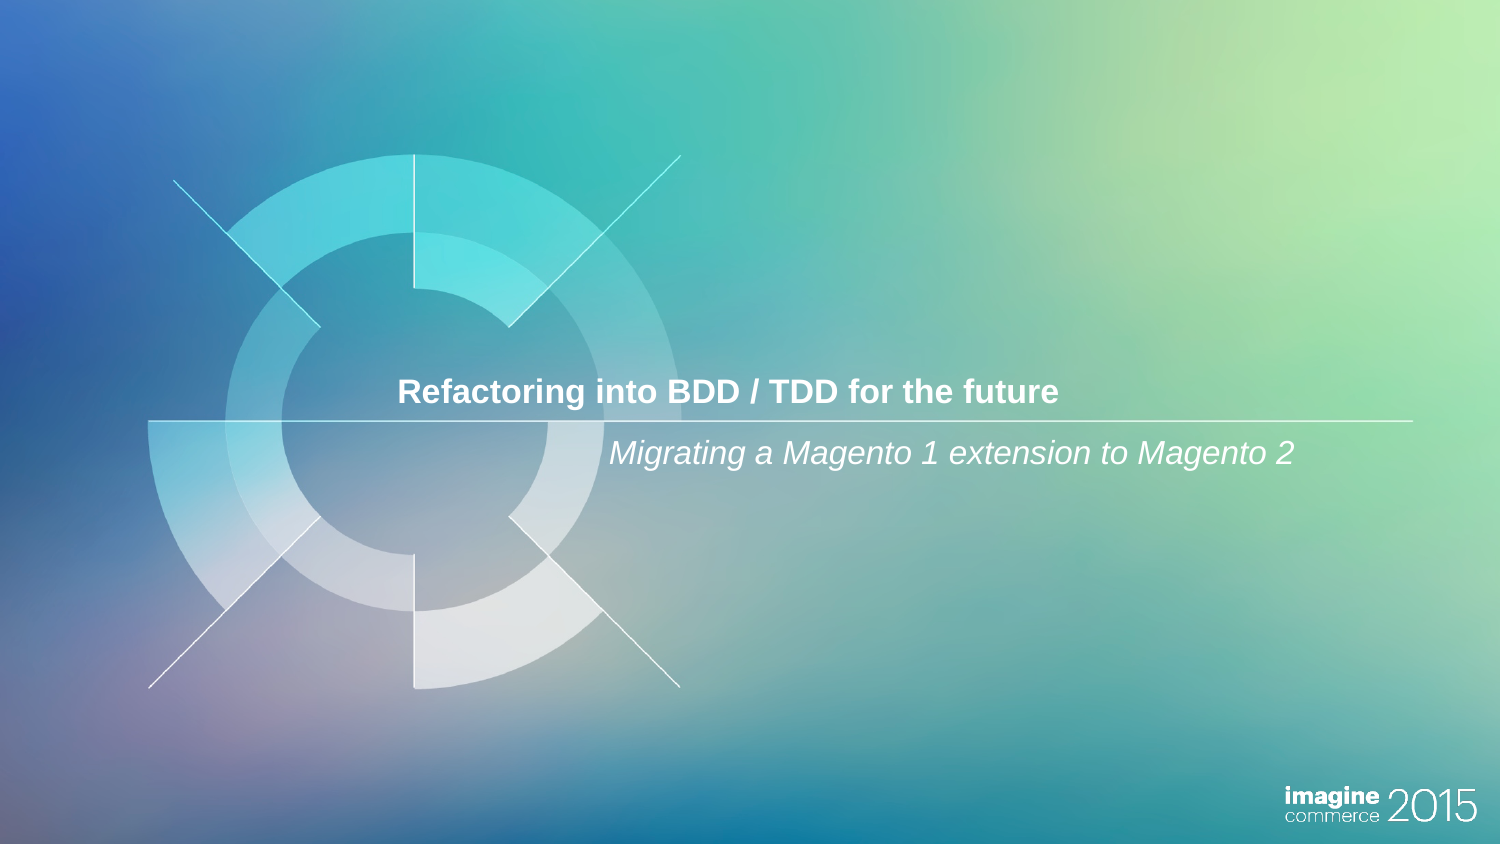

# Refactoring into BDD / TDD for the future
Migrating a Magento 1 extension to Magento 2